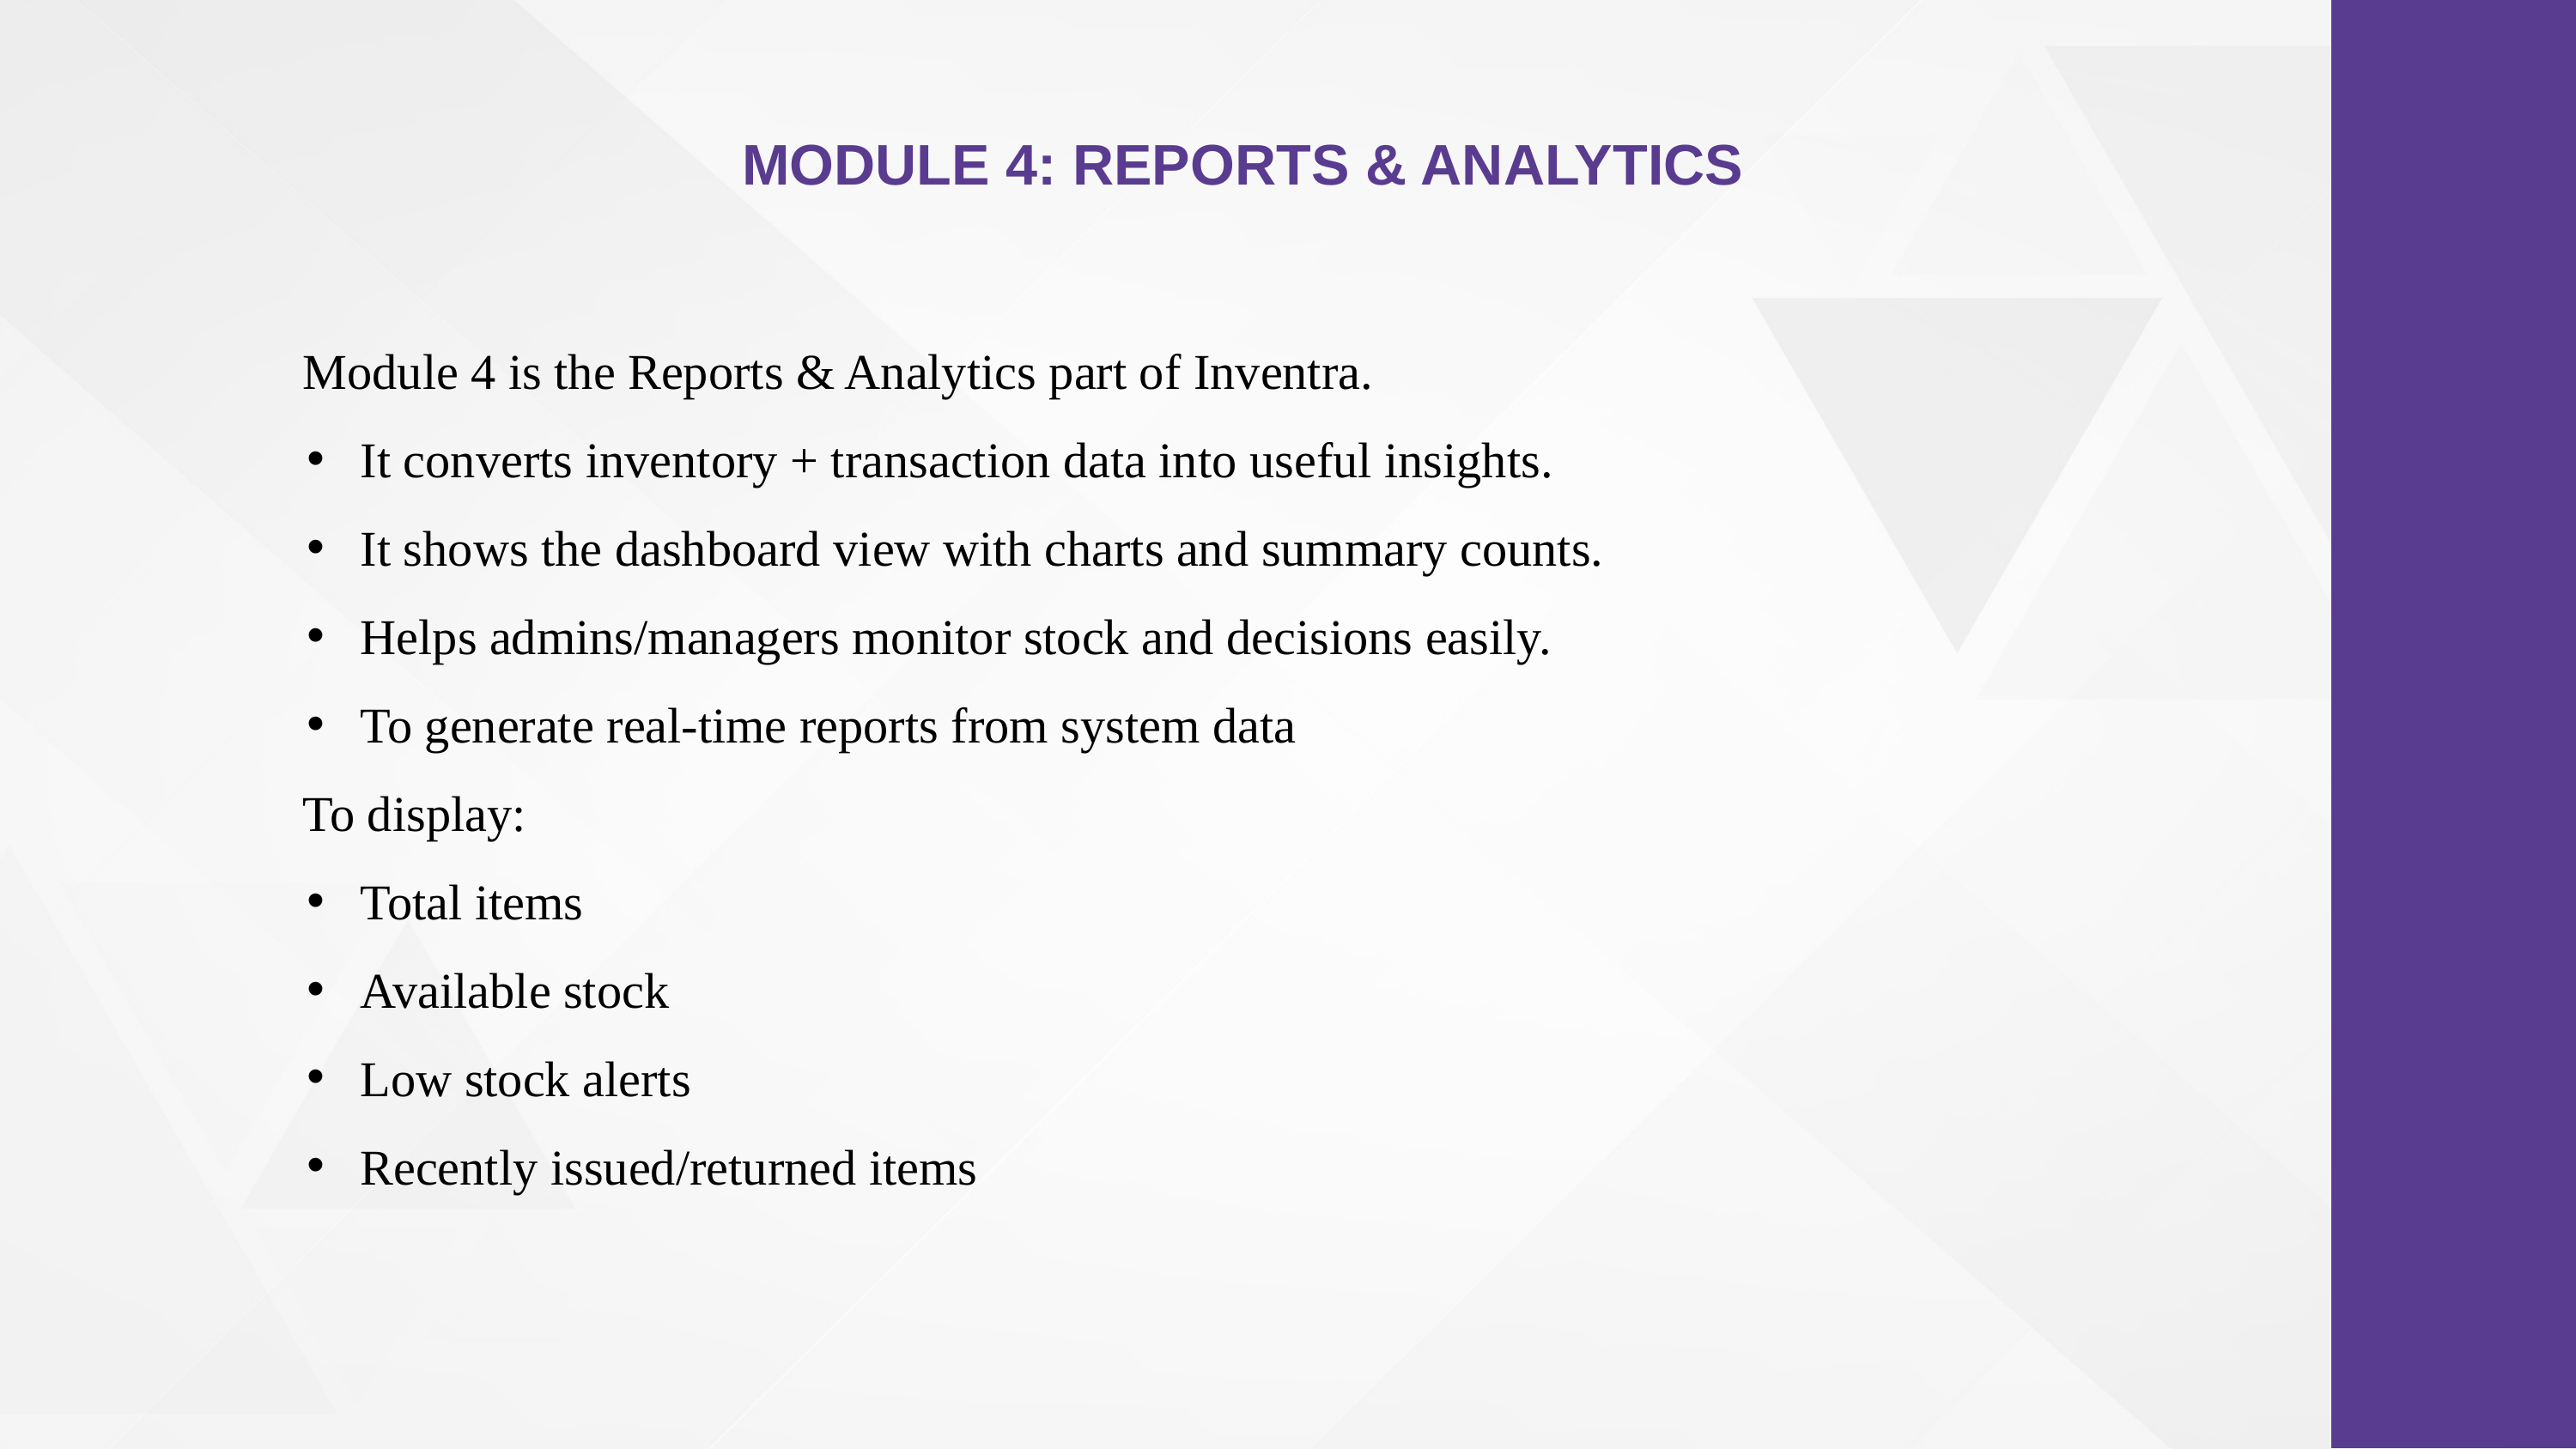

MODULE 4: REPORTS & ANALYTICS
    Module 4 is the Reports & Analytics part of Inventra.
It converts inventory + transaction data into useful insights.
It shows the dashboard view with charts and summary counts.
Helps admins/managers monitor stock and decisions easily.
To generate real-time reports from system data
    To display:
Total items
Available stock
Low stock alerts
Recently issued/returned items